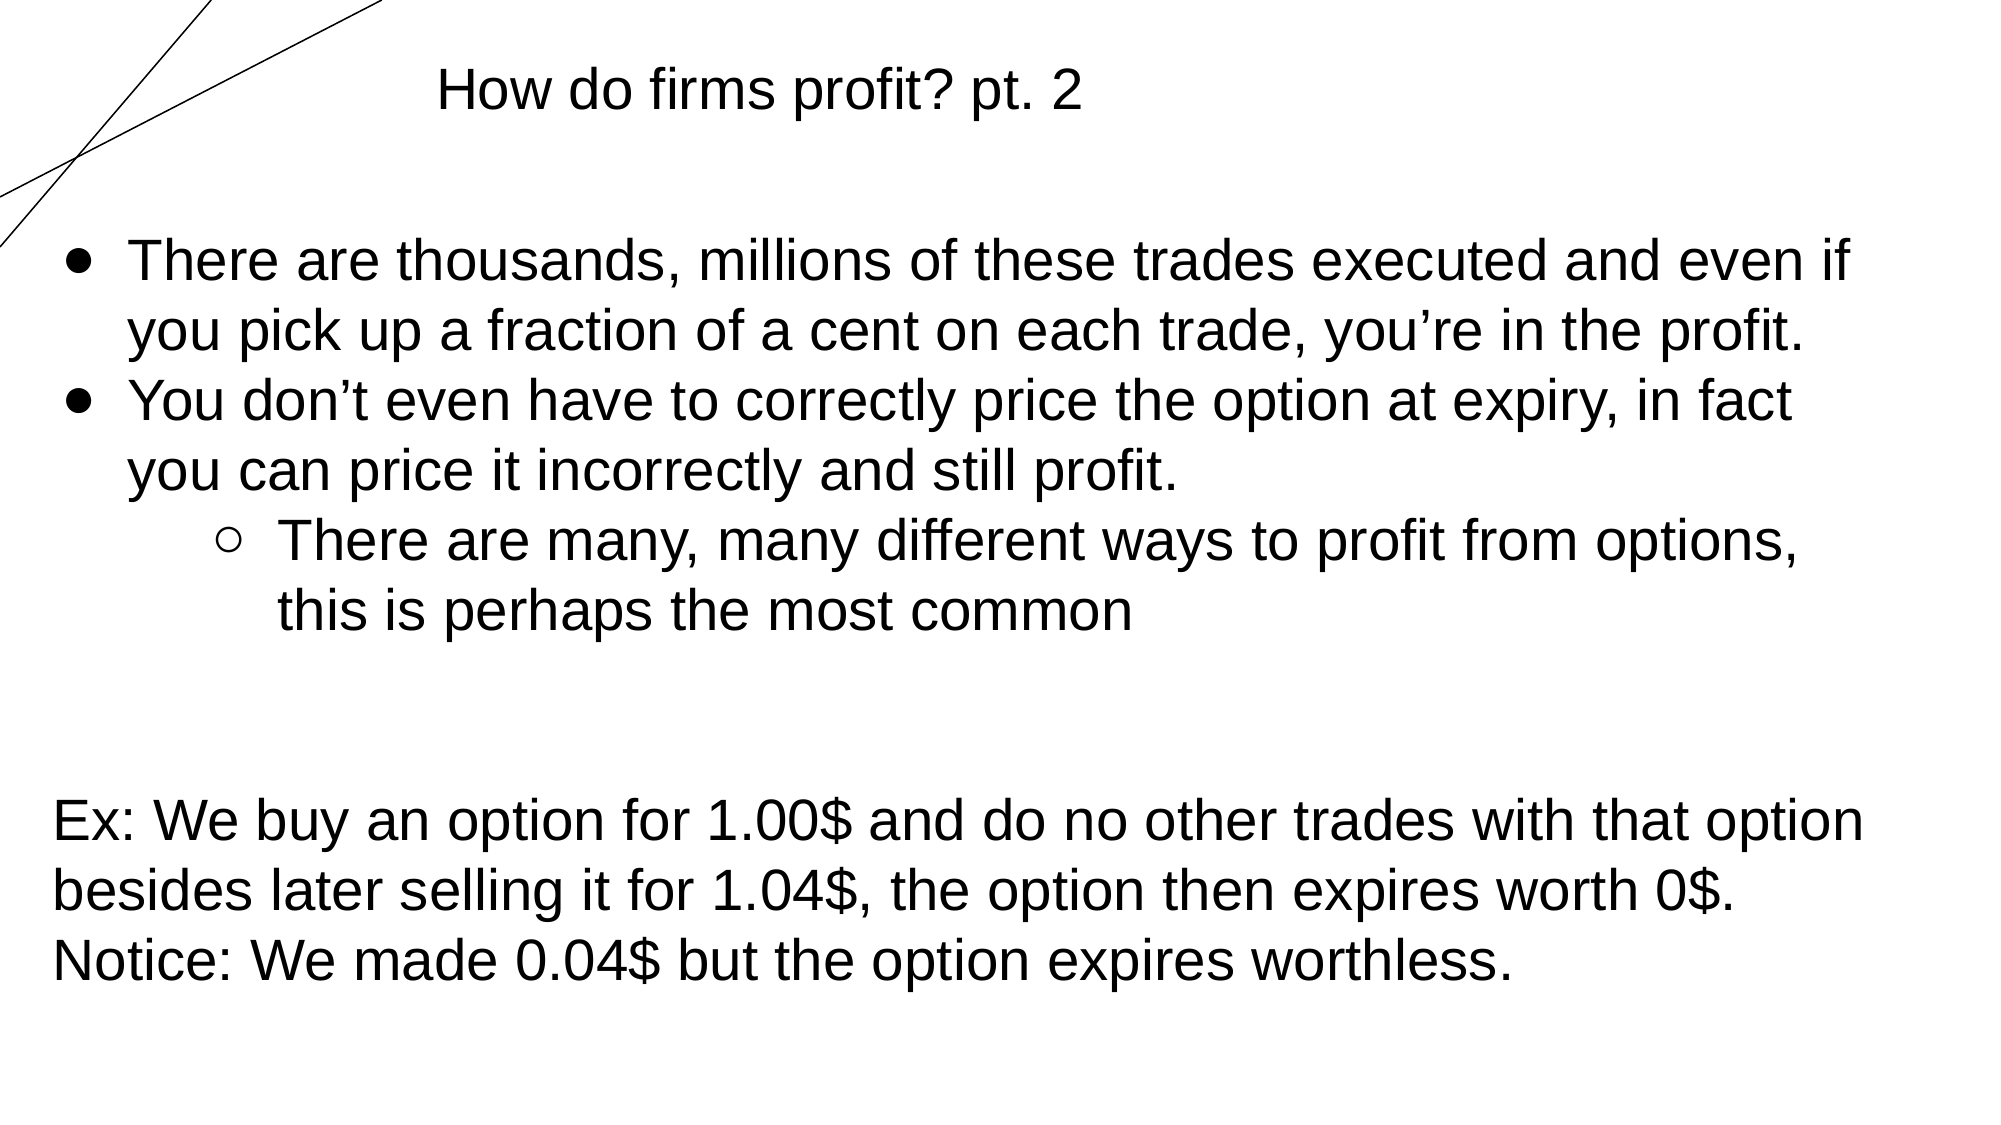

How do firms profit? pt. 2
There are thousands, millions of these trades executed and even if you pick up a fraction of a cent on each trade, you’re in the profit.
You don’t even have to correctly price the option at expiry, in fact you can price it incorrectly and still profit.
There are many, many different ways to profit from options, this is perhaps the most common

Ex: We buy an option for 1.00$ and do no other trades with that option besides later selling it for 1.04$, the option then expires worth 0$. Notice: We made 0.04$ but the option expires worthless.